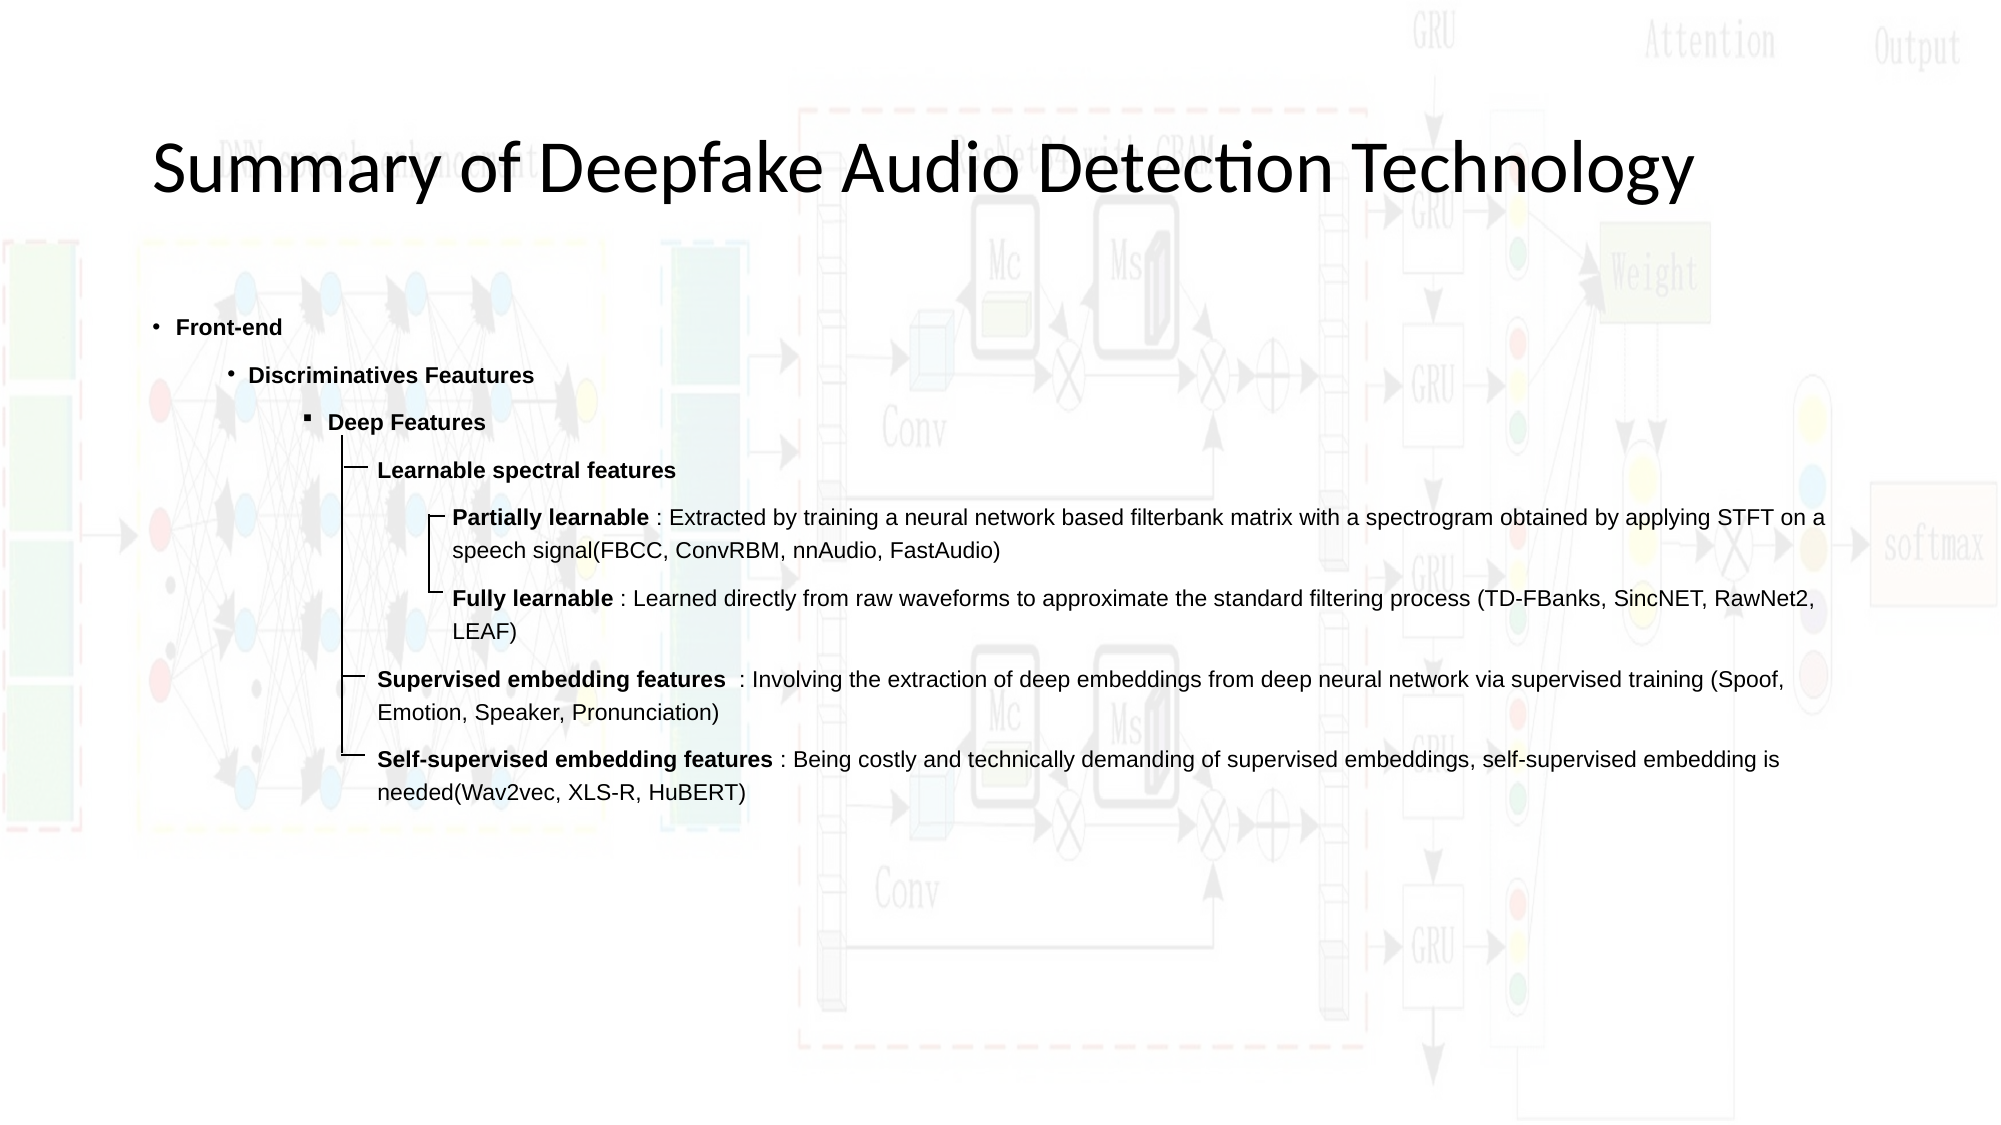

# Summary of Deepfake Audio Detection Technology
Front-end
Discriminatives Feautures
Deep Features
Learnable spectral features
Partially learnable : Extracted by training a neural network based filterbank matrix with a spectrogram obtained by applying STFT on a speech signal(FBCC, ConvRBM, nnAudio, FastAudio)
Fully learnable : Learned directly from raw waveforms to approximate the standard filtering process (TD-FBanks, SincNET, RawNet2, LEAF)
Supervised embedding features  : Involving the extraction of deep embeddings from deep neural network via supervised training (Spoof, Emotion, Speaker, Pronunciation)
Self-supervised embedding features : Being costly and technically demanding of supervised embeddings, self-supervised embedding is needed(Wav2vec, XLS-R, HuBERT)